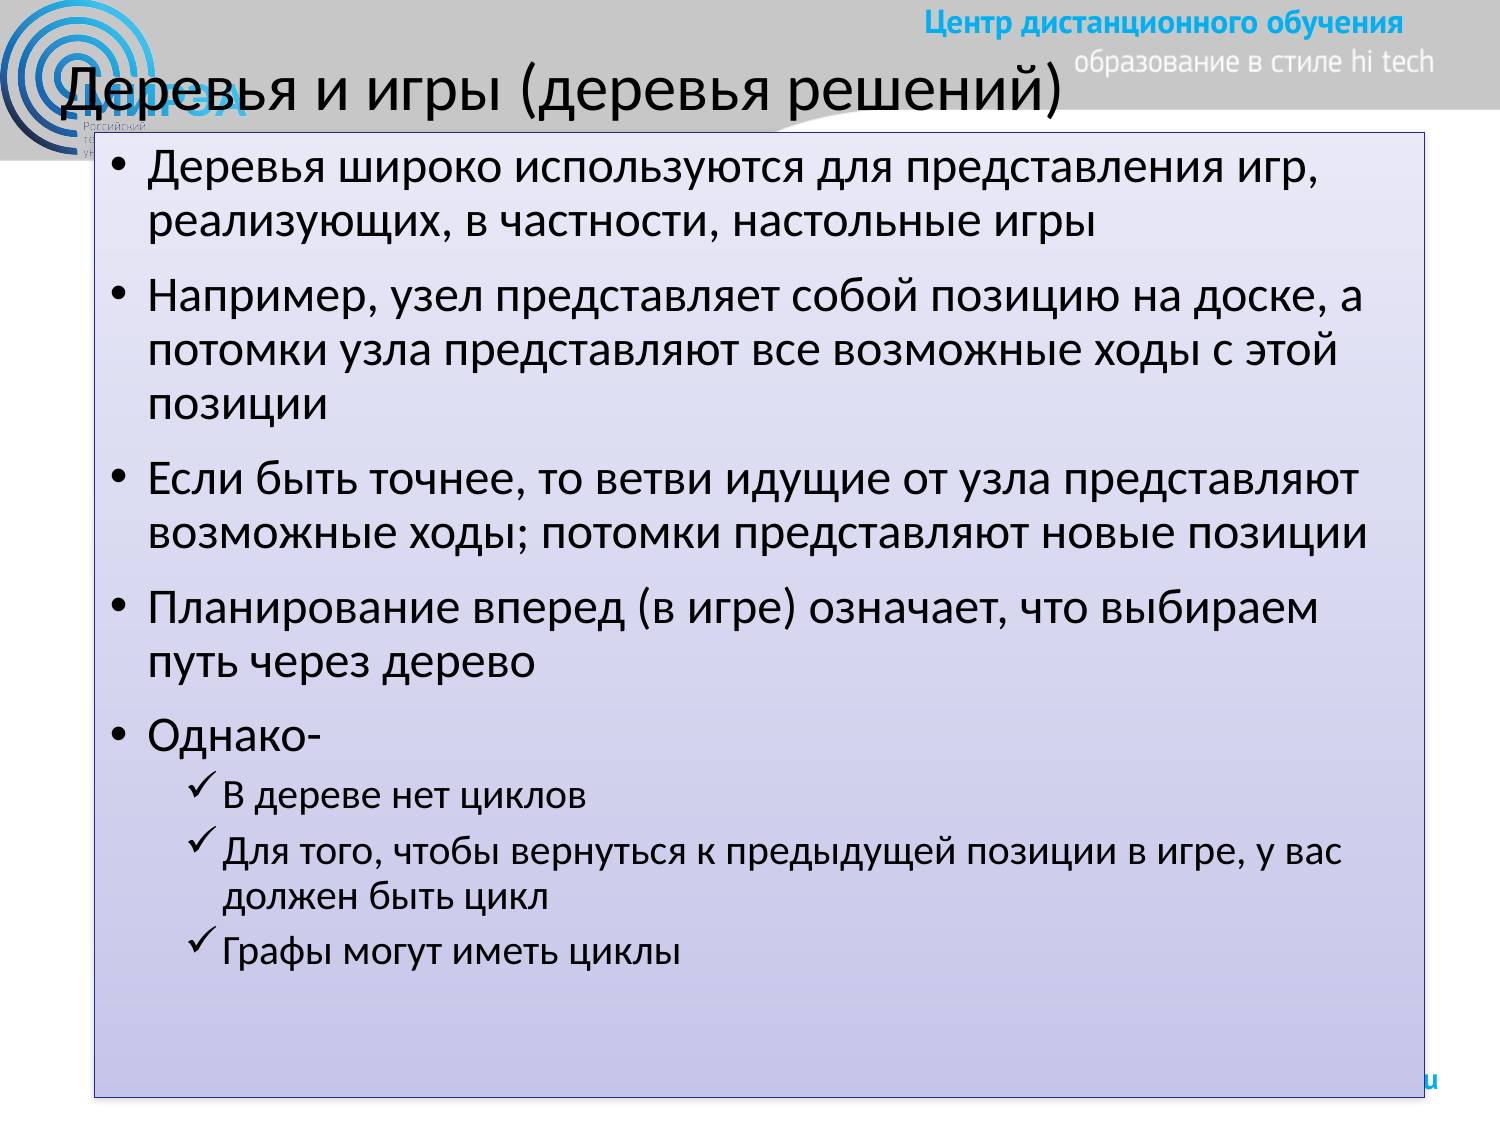

# Деревья и игры (деревья решений)
Деревья широко используются для представления игр, реализующих, в частности, настольные игры
Например, узел представляет собой позицию на доске, а потомки узла представляют все возможные ходы с этой позиции
Если быть точнее, то ветви идущие от узла представляют возможные ходы; потомки представляют новые позиции
Планирование вперед (в игре) означает, что выбираем путь через дерево
Однако-
В дереве нет циклов
Для того, чтобы вернуться к предыдущей позиции в игре, у вас должен быть цикл
Графы могут иметь циклы